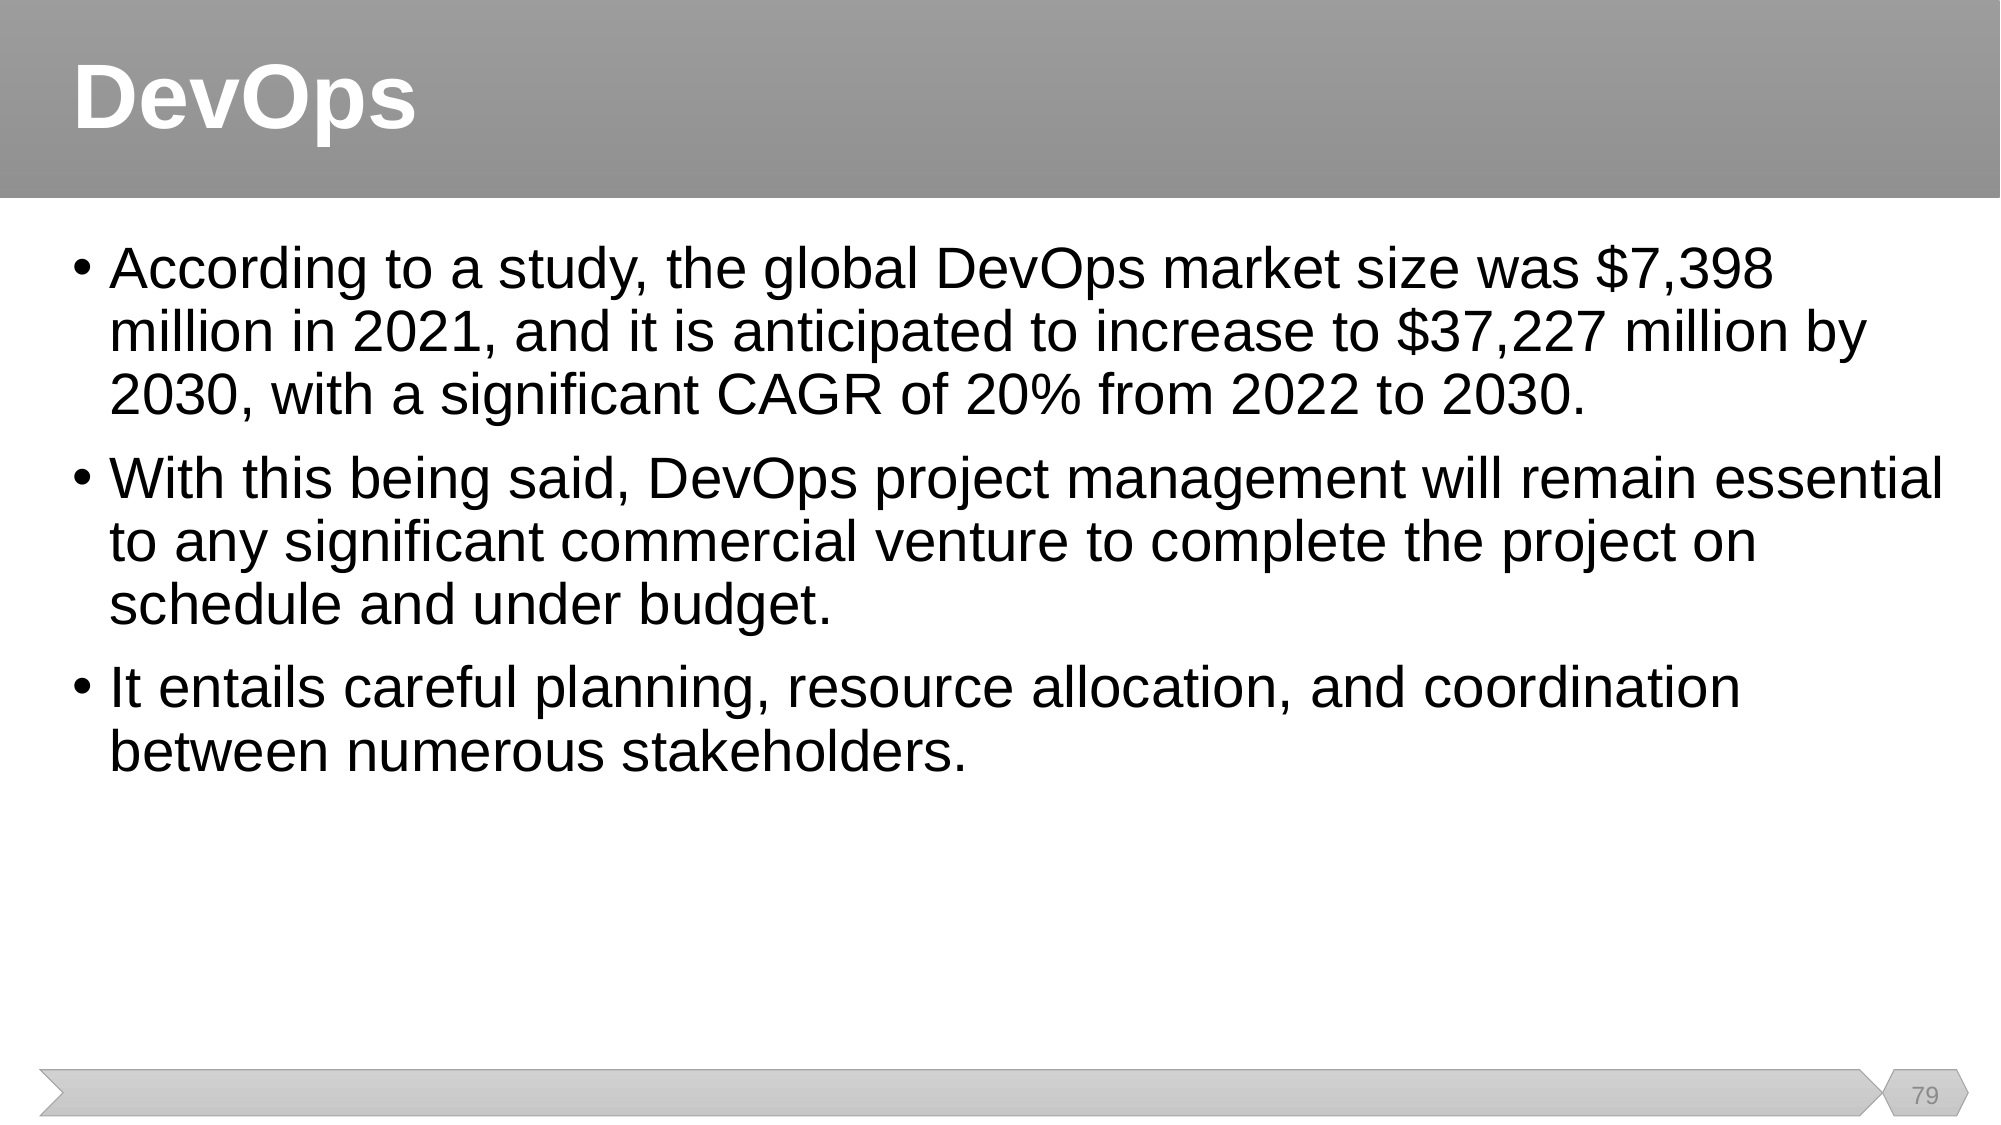

# DevOps
According to a study, the global DevOps market size was $7,398 million in 2021, and it is anticipated to increase to $37,227 million by 2030, with a significant CAGR of 20% from 2022 to 2030.
With this being said, DevOps project management will remain essential to any significant commercial venture to complete the project on schedule and under budget.
It entails careful planning, resource allocation, and coordination between numerous stakeholders.
79